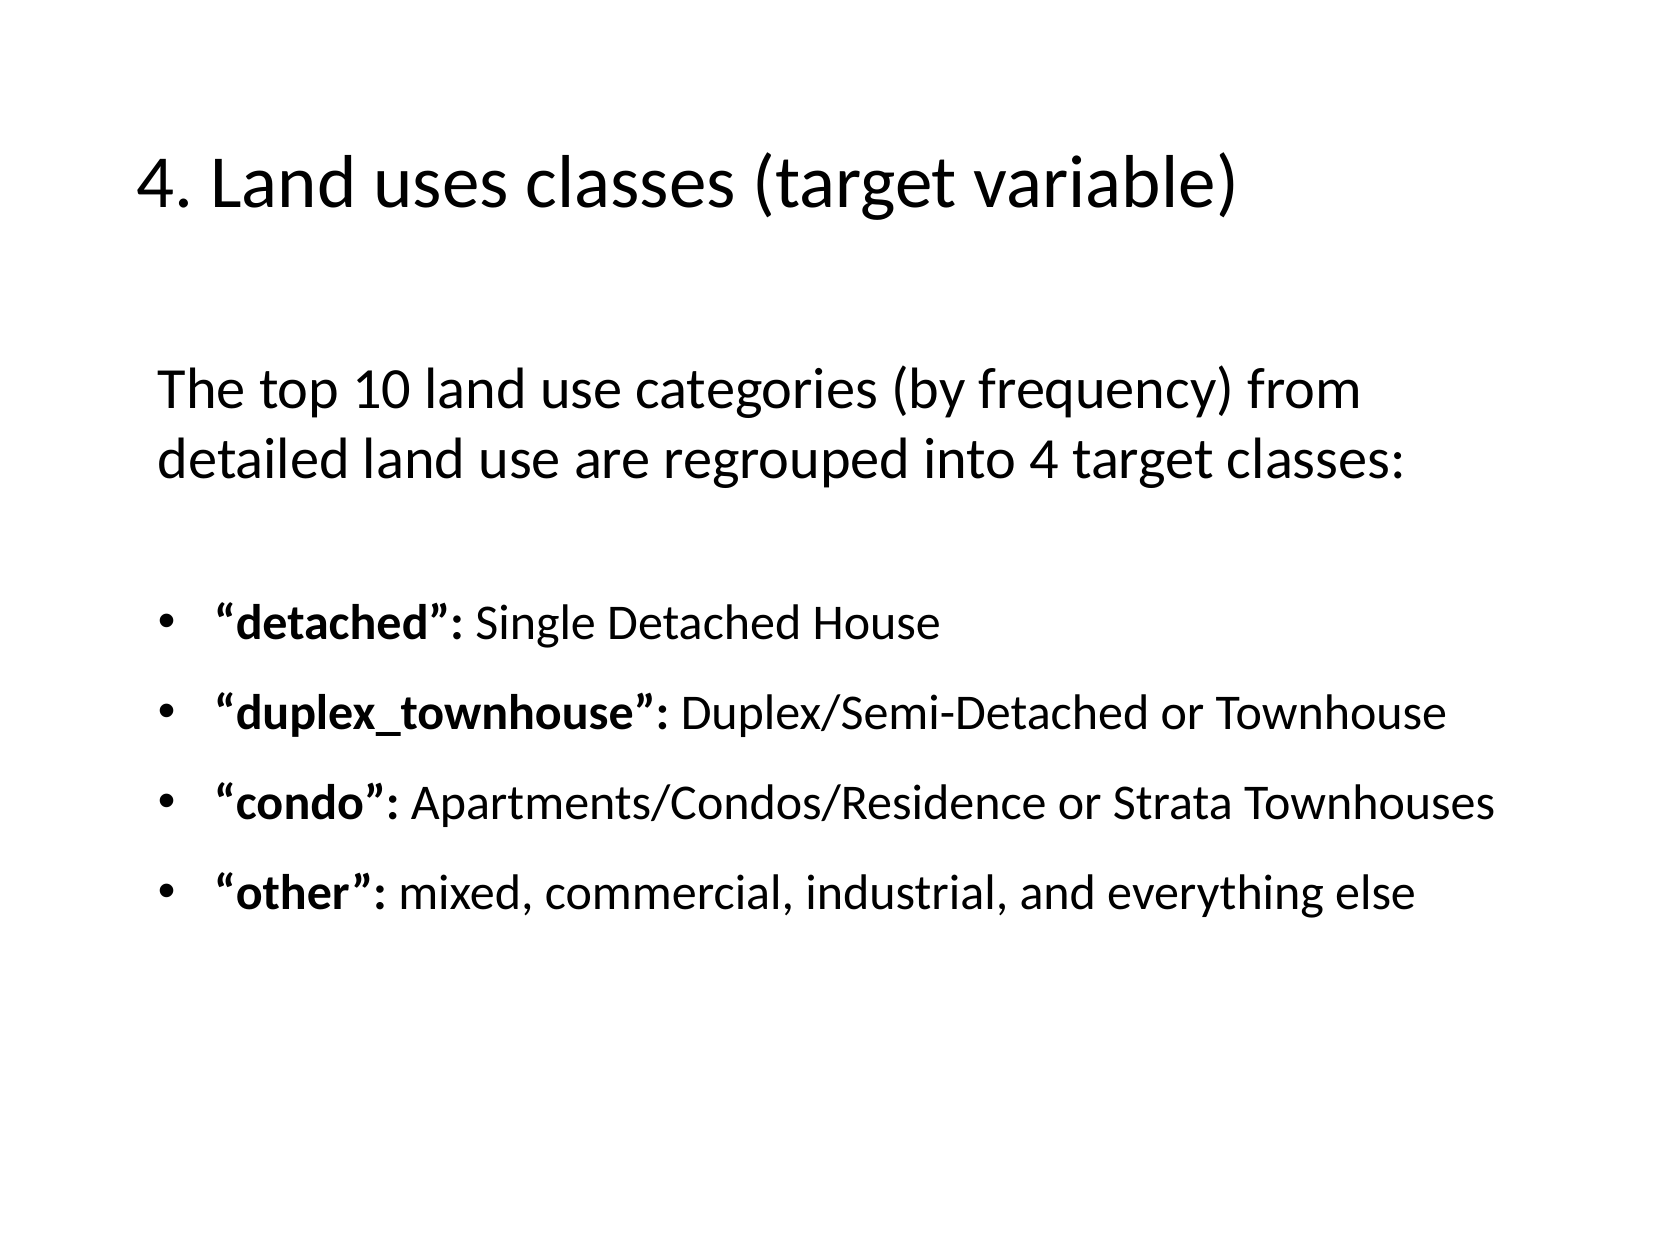

4. Land uses classes (target variable)
The top 10 land use categories (by frequency) from detailed land use are regrouped into 4 target classes:

“detached”: Single Detached House
“duplex_townhouse”: Duplex/Semi-Detached or Townhouse
“condo”: Apartments/Condos/Residence or Strata Townhouses
“other”: mixed, commercial, industrial, and everything else